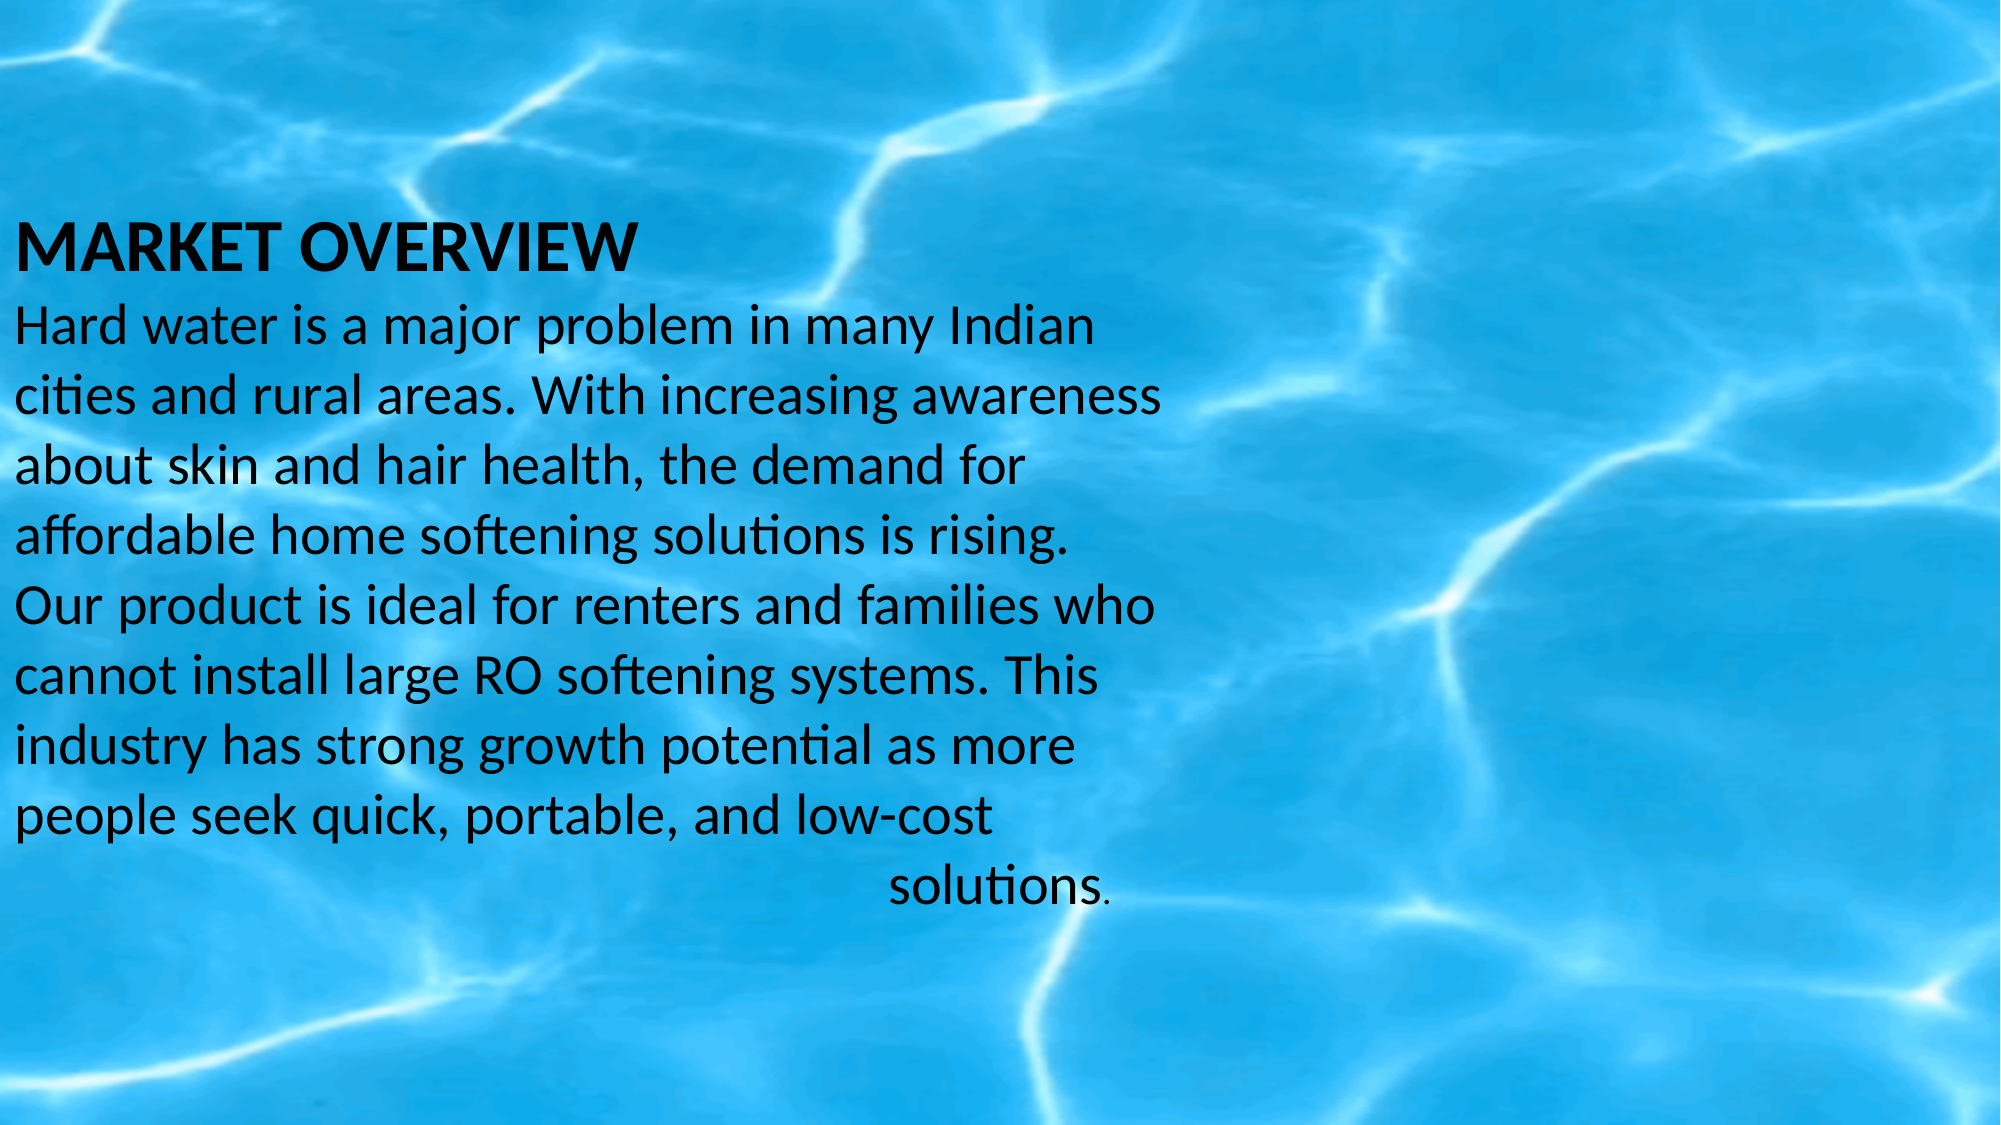

MARKET OVERVIEW
Hard water is a major problem in many Indian
cities and rural areas. With increasing awareness
about skin and hair health, the demand for
affordable home softening solutions is rising.
Our product is ideal for renters and families who
cannot install large RO softening systems. This
industry has strong growth potential as more
people seek quick, portable, and low-cost
solutions.